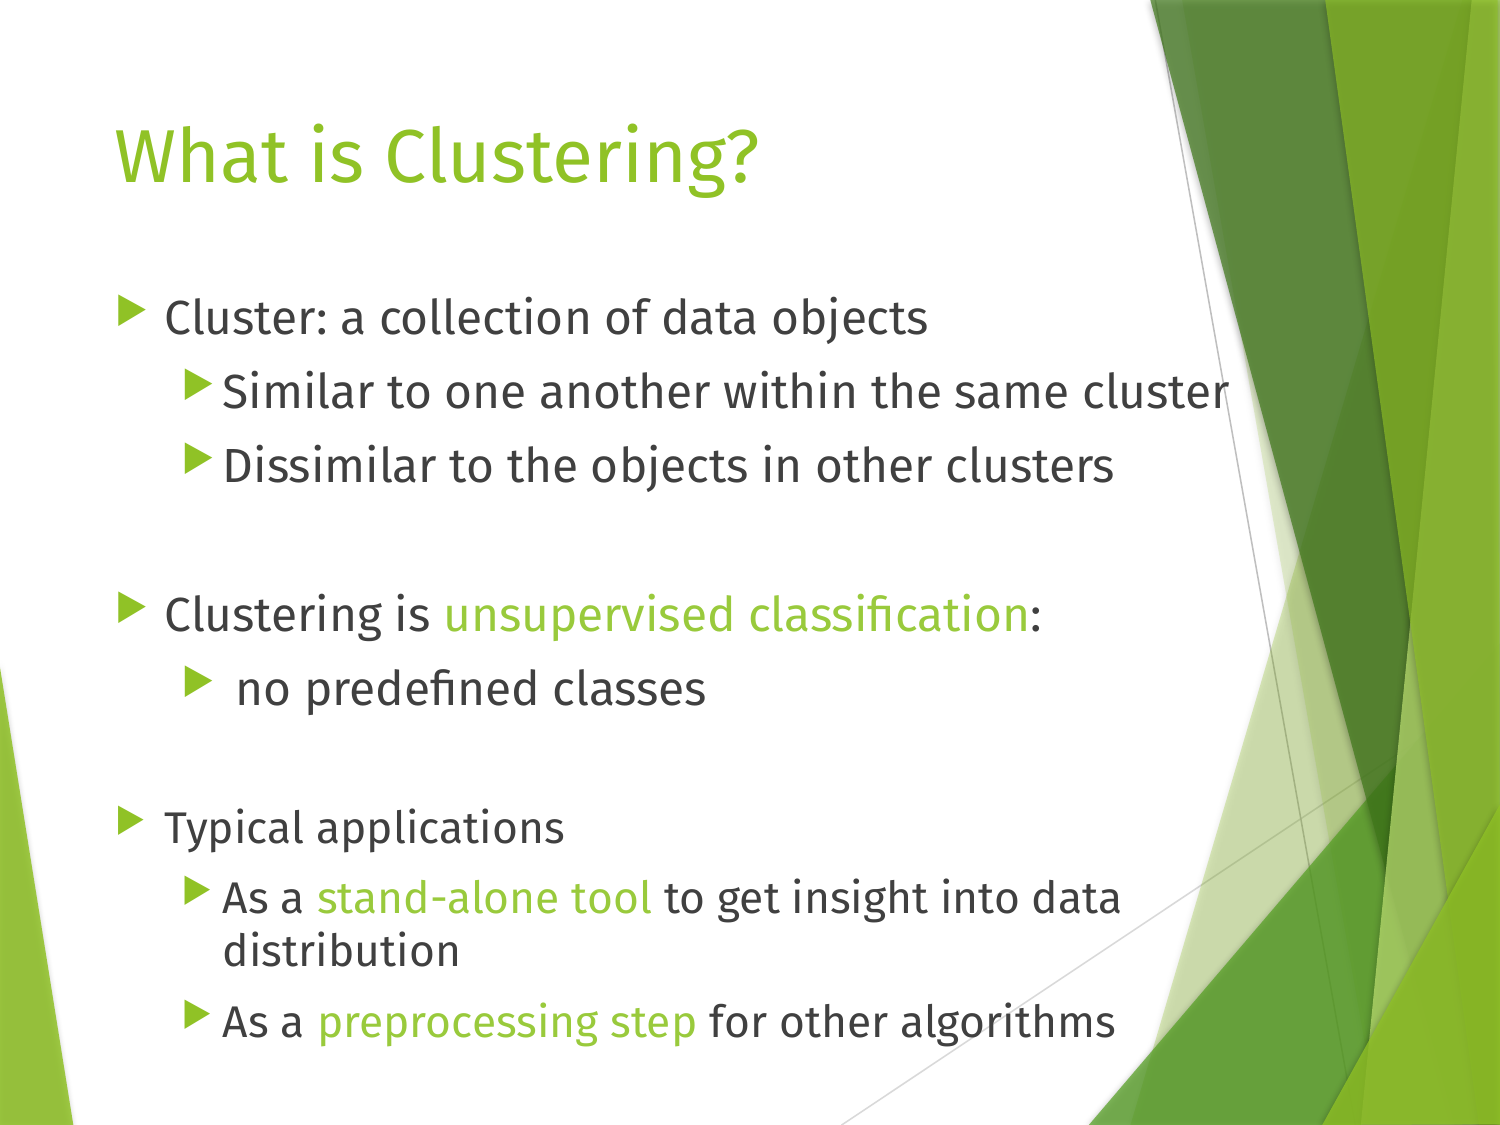

# What is Clustering?
Cluster: a collection of data objects
Similar to one another within the same cluster
Dissimilar to the objects in other clusters

Clustering is unsupervised classification:
 no predefined classes

Typical applications
As a stand-alone tool to get insight into data distribution
As a preprocessing step for other algorithms